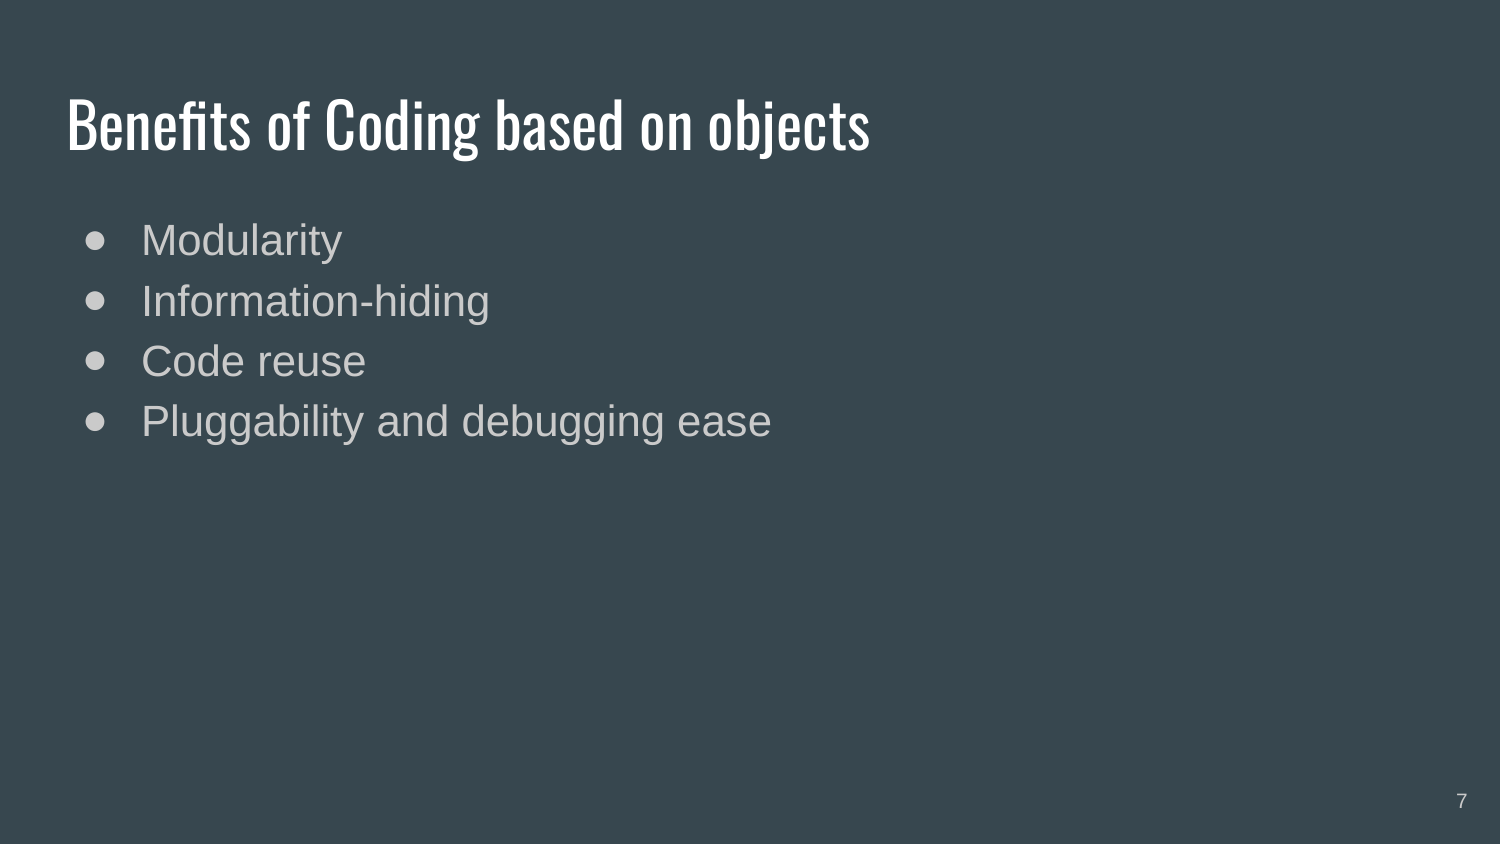

# Benefits of Coding based on objects
Modularity
Information-hiding
Code reuse
Pluggability and debugging ease
7